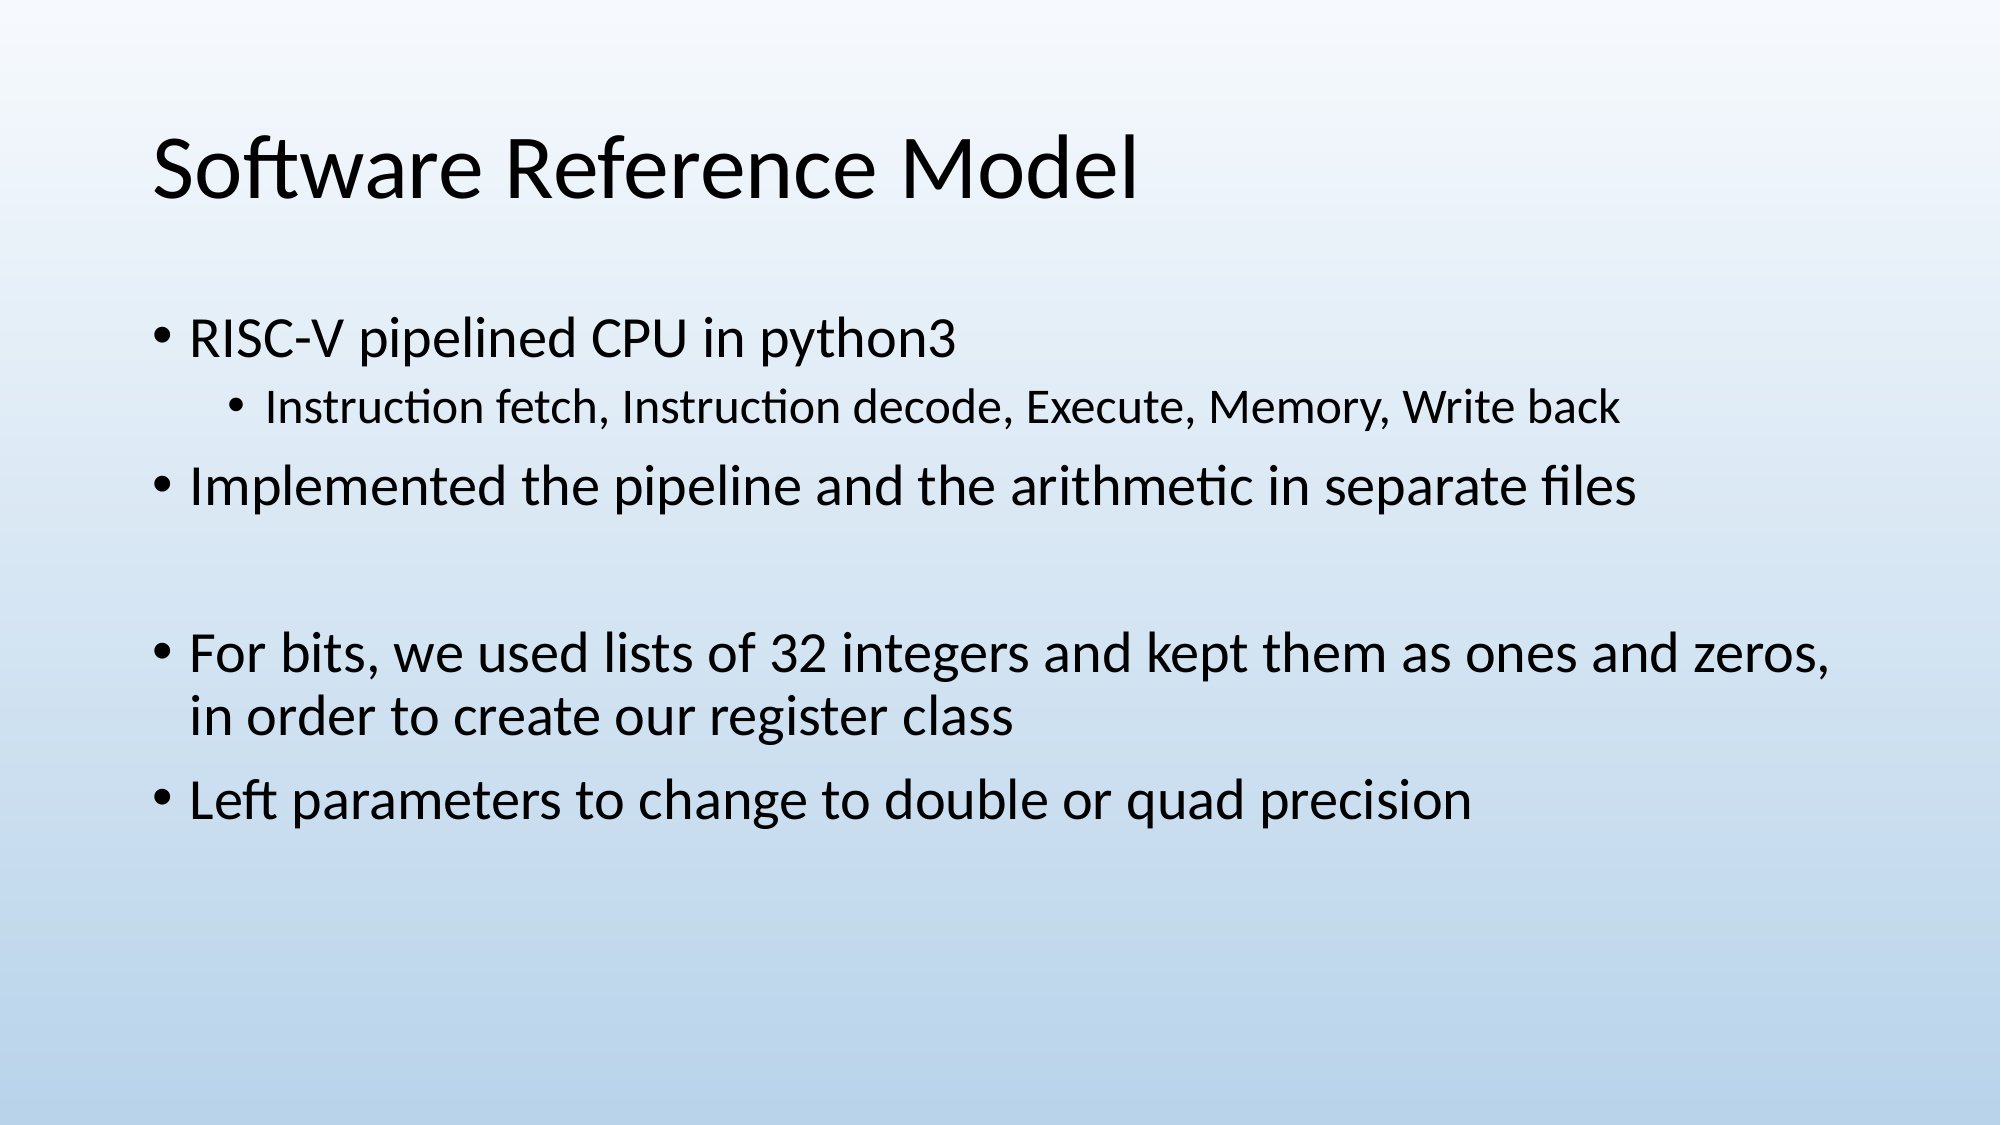

# Software Reference Model
RISC-V pipelined CPU in python3
Instruction fetch, Instruction decode, Execute, Memory, Write back
Implemented the pipeline and the arithmetic in separate files

For bits, we used lists of 32 integers and kept them as ones and zeros, in order to create our register class
Left parameters to change to double or quad precision